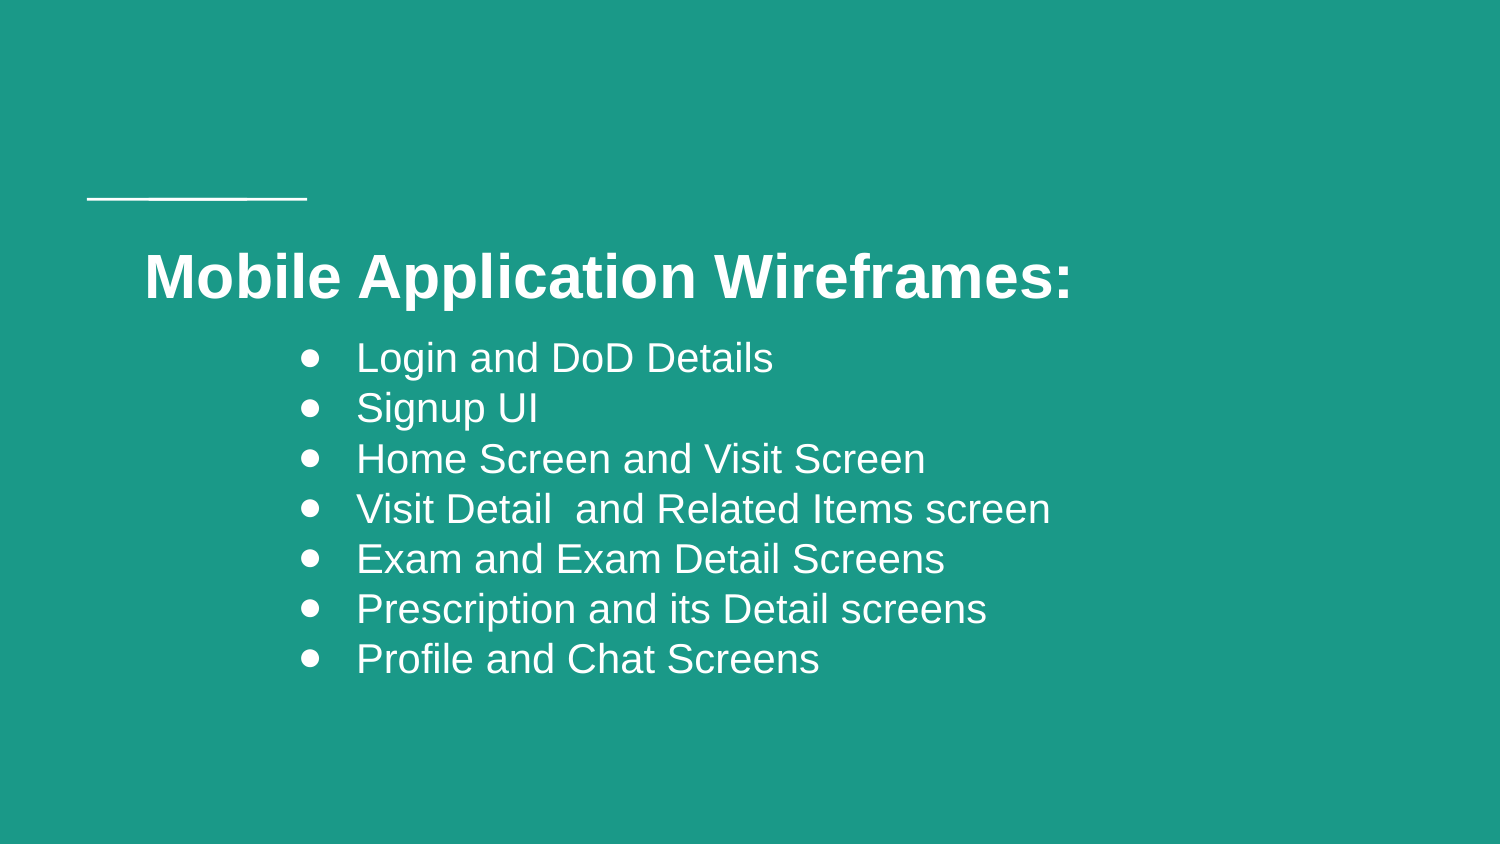

# Mobile Application Wireframes:
Login and DoD Details
Signup UI
Home Screen and Visit Screen
Visit Detail  and Related Items screen
Exam and Exam Detail Screens
Prescription and its Detail screens
Profile and Chat Screens